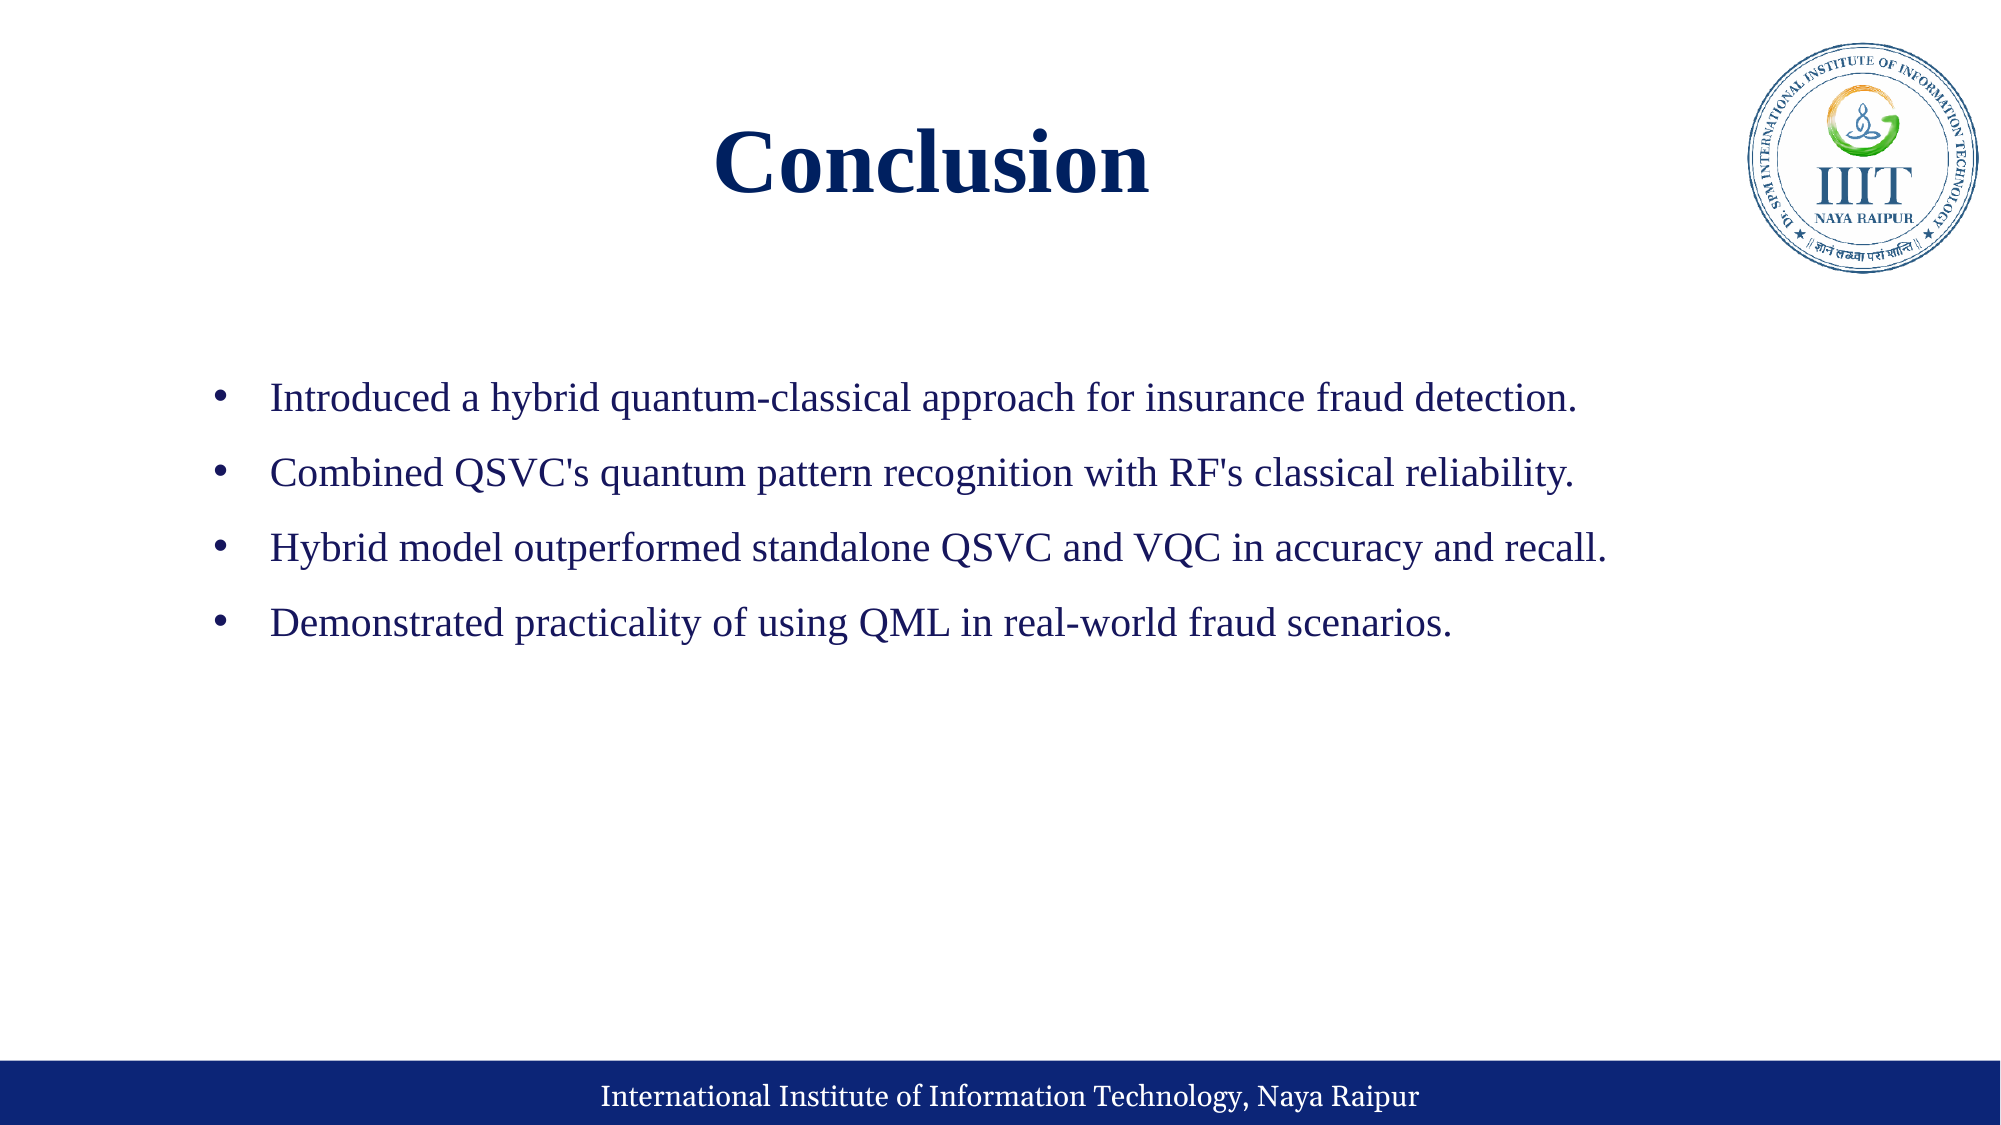

Conclusion
Introduced a hybrid quantum-classical approach for insurance fraud detection.
Combined QSVC's quantum pattern recognition with RF's classical reliability.
Hybrid model outperformed standalone QSVC and VQC in accuracy and recall.
Demonstrated practicality of using QML in real-world fraud scenarios.
International Institute of Information Technology, Naya Raipur